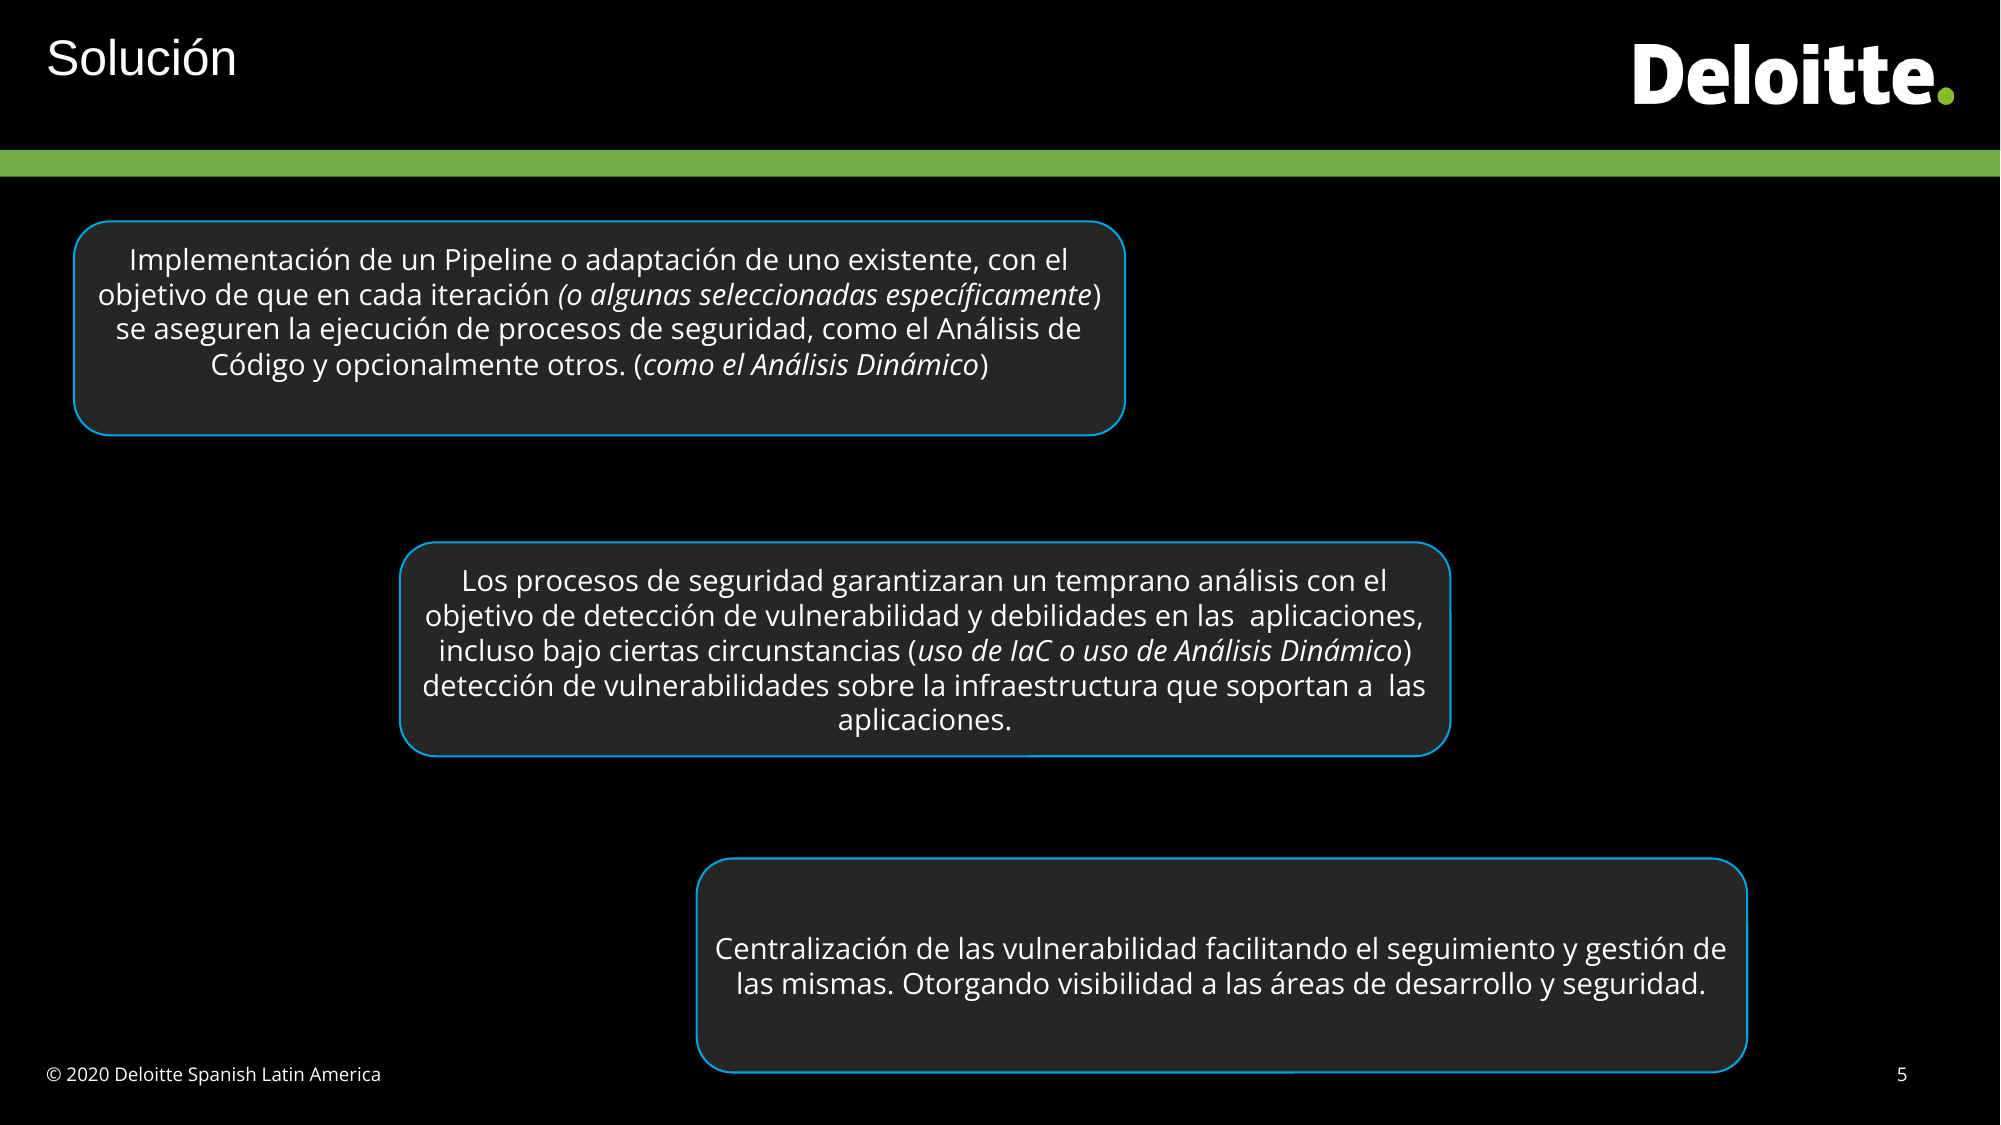

# Solución
Implementación de un Pipeline o adaptación de uno existente, con el objetivo de que en cada iteración (o algunas seleccionadas específicamente) se aseguren la ejecución de procesos de seguridad, como el Análisis de Código y opcionalmente otros. (como el Análisis Dinámico)

Los procesos de seguridad garantizaran un temprano análisis con el objetivo de detección de vulnerabilidad y debilidades en las  aplicaciones, incluso bajo ciertas circunstancias (uso de IaC o uso de Análisis Dinámico) detección de vulnerabilidades sobre la infraestructura que soportan a  las aplicaciones.
Centralización de las vulnerabilidad facilitando el seguimiento y gestión de las mismas. Otorgando visibilidad a las áreas de desarrollo y seguridad.